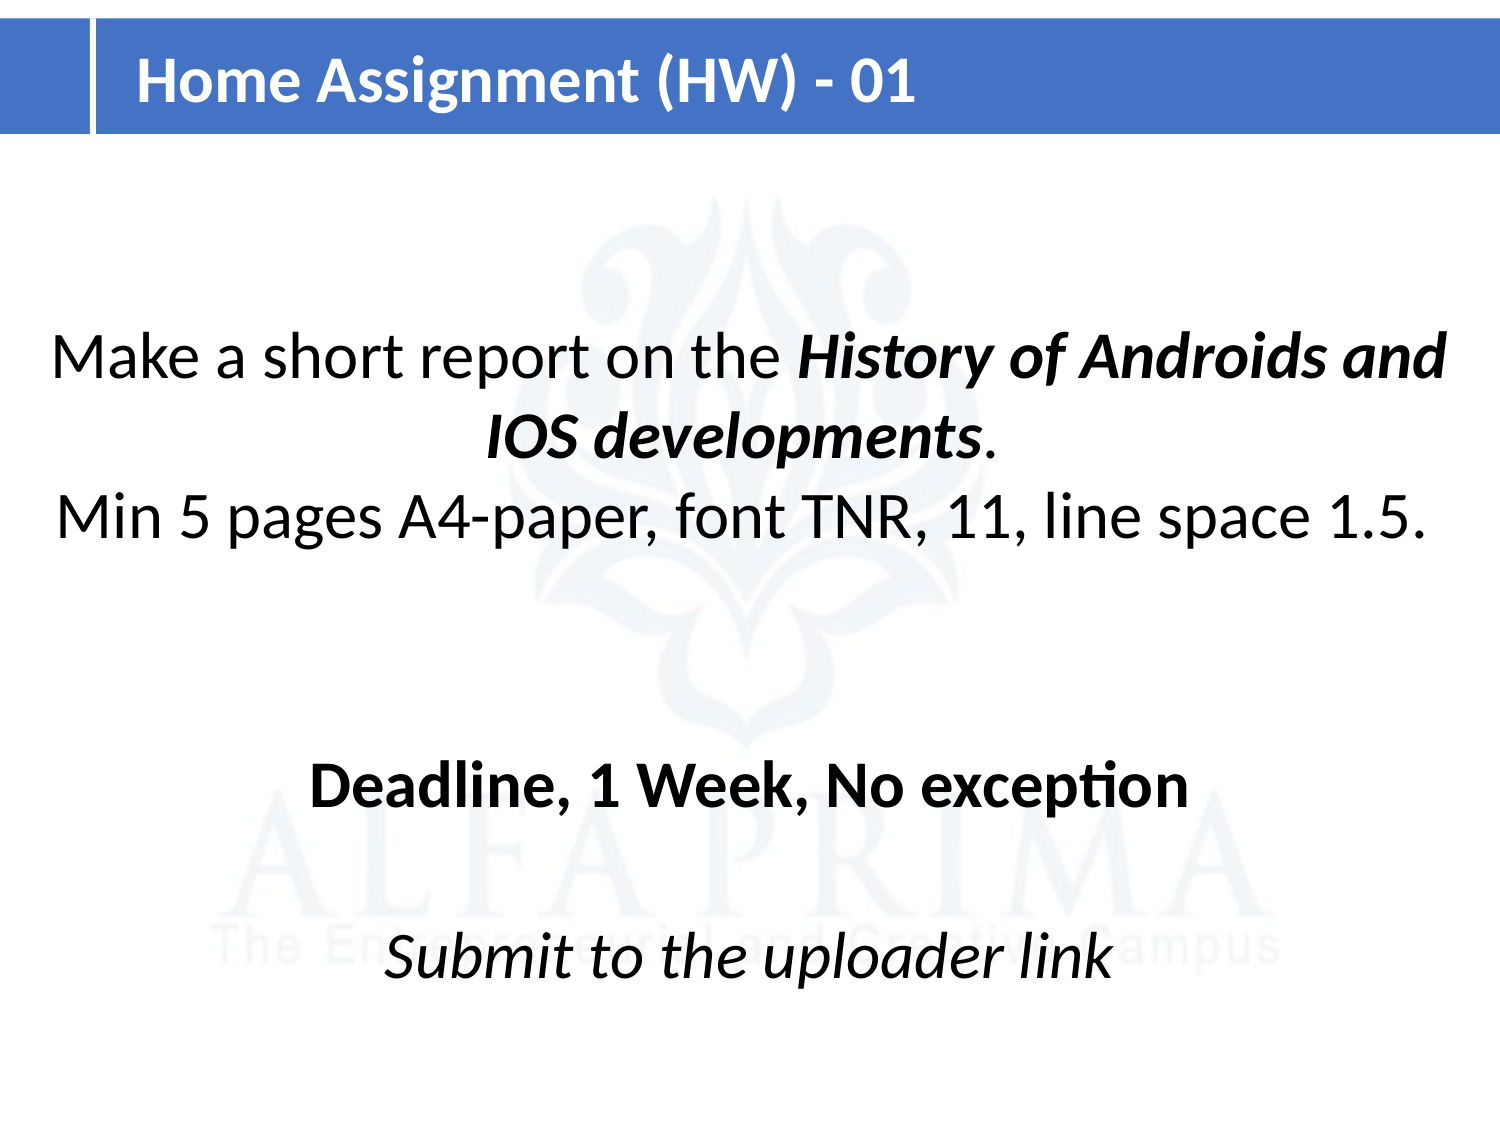

Home Assignment (HW) - 01
Make a short report on the History of Androids and IOS developments.
Min 5 pages A4-paper, font TNR, 11, line space 1.5.
Deadline, 1 Week, No exception
Submit to the uploader link